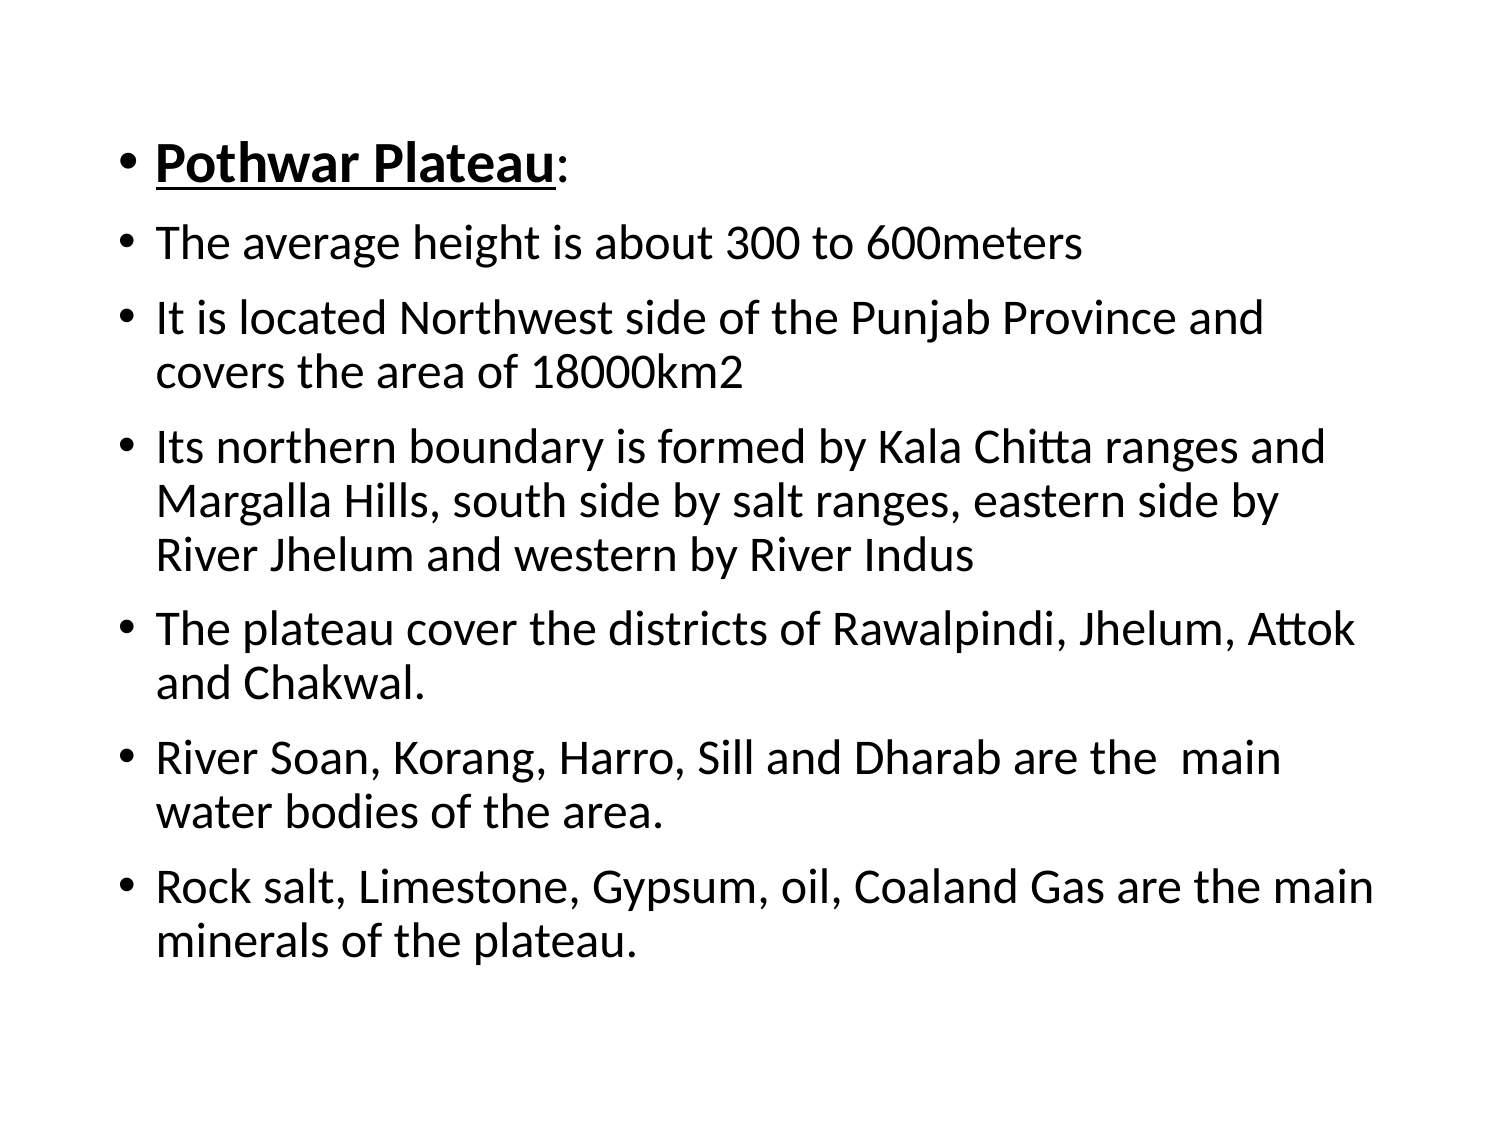

Pothwar Plateau:
The average height is about 300 to 600meters
It is located Northwest side of the Punjab Province and covers the area of 18000km2
Its northern boundary is formed by Kala Chitta ranges and  Margalla Hills, south side by salt ranges, eastern side by River Jhelum and western by River Indus
The plateau cover the districts of Rawalpindi, Jhelum, Attok and Chakwal.
River Soan, Korang, Harro, Sill and Dharab are the  main water bodies of the area.
Rock salt, Limestone, Gypsum, oil, Coaland Gas are the main minerals of the plateau.